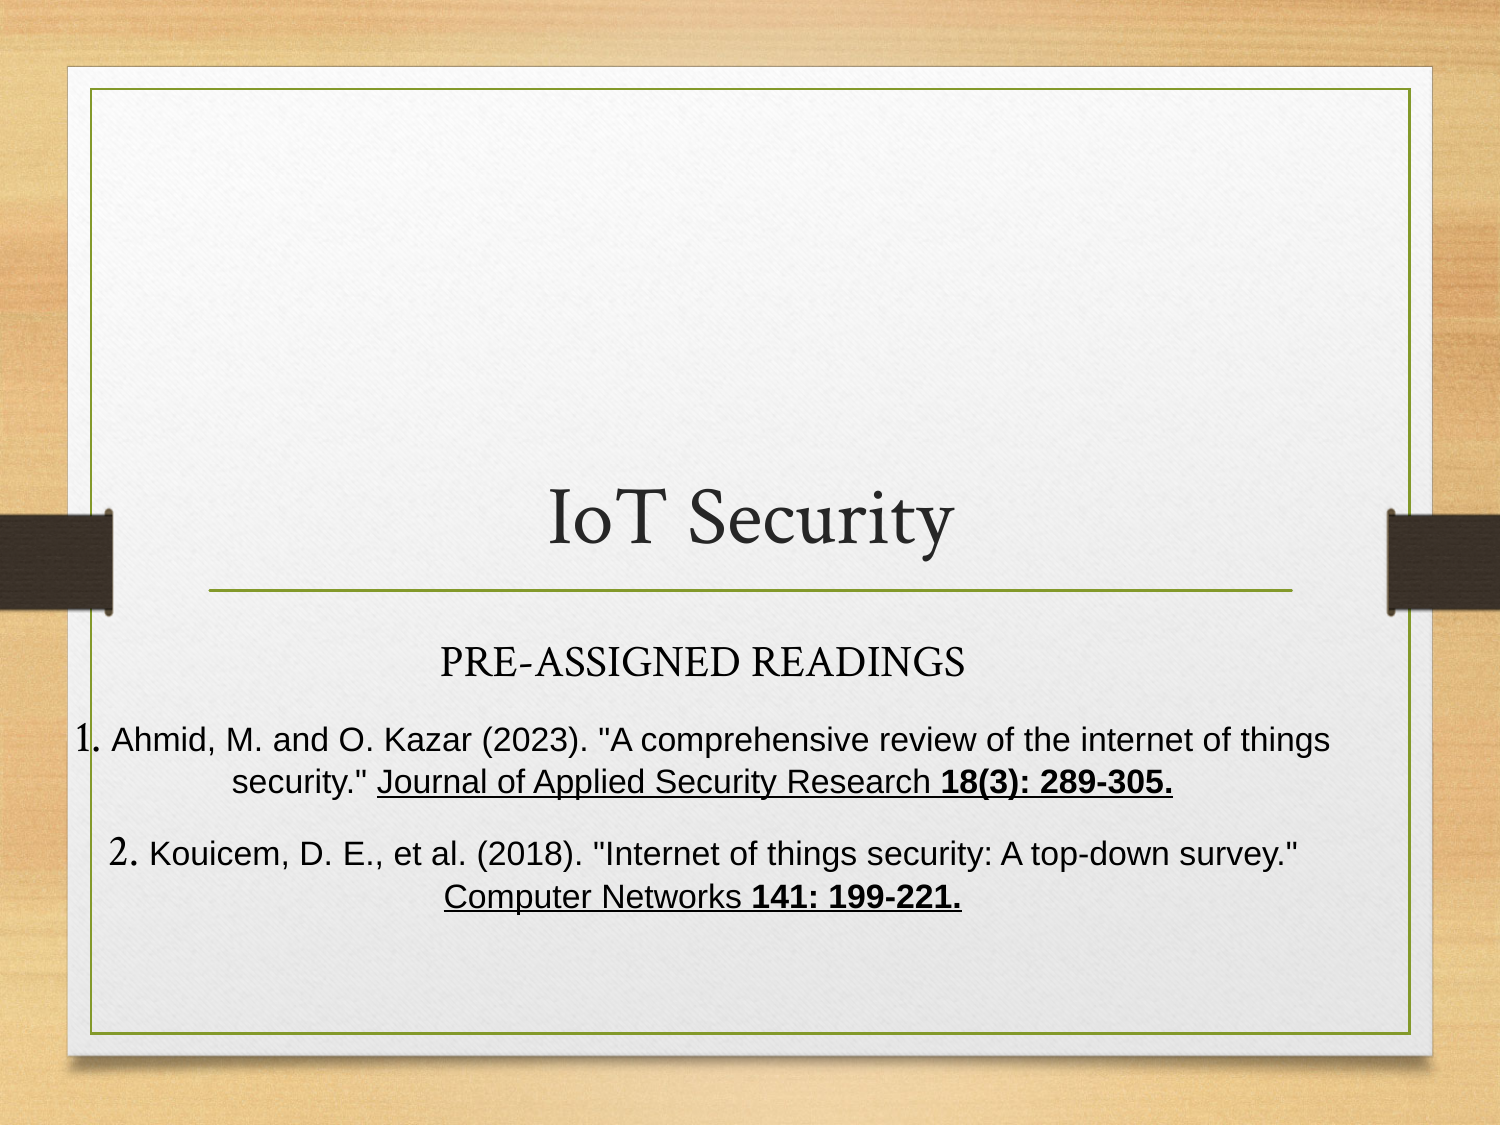

# IoT Security
PRE-ASSIGNED READINGS
1. Ahmid, M. and O. Kazar (2023). "A comprehensive review of the internet of things security." Journal of Applied Security Research 18(3): 289-305.
2. Kouicem, D. E., et al. (2018). "Internet of things security: A top-down survey." Computer Networks 141: 199-221.